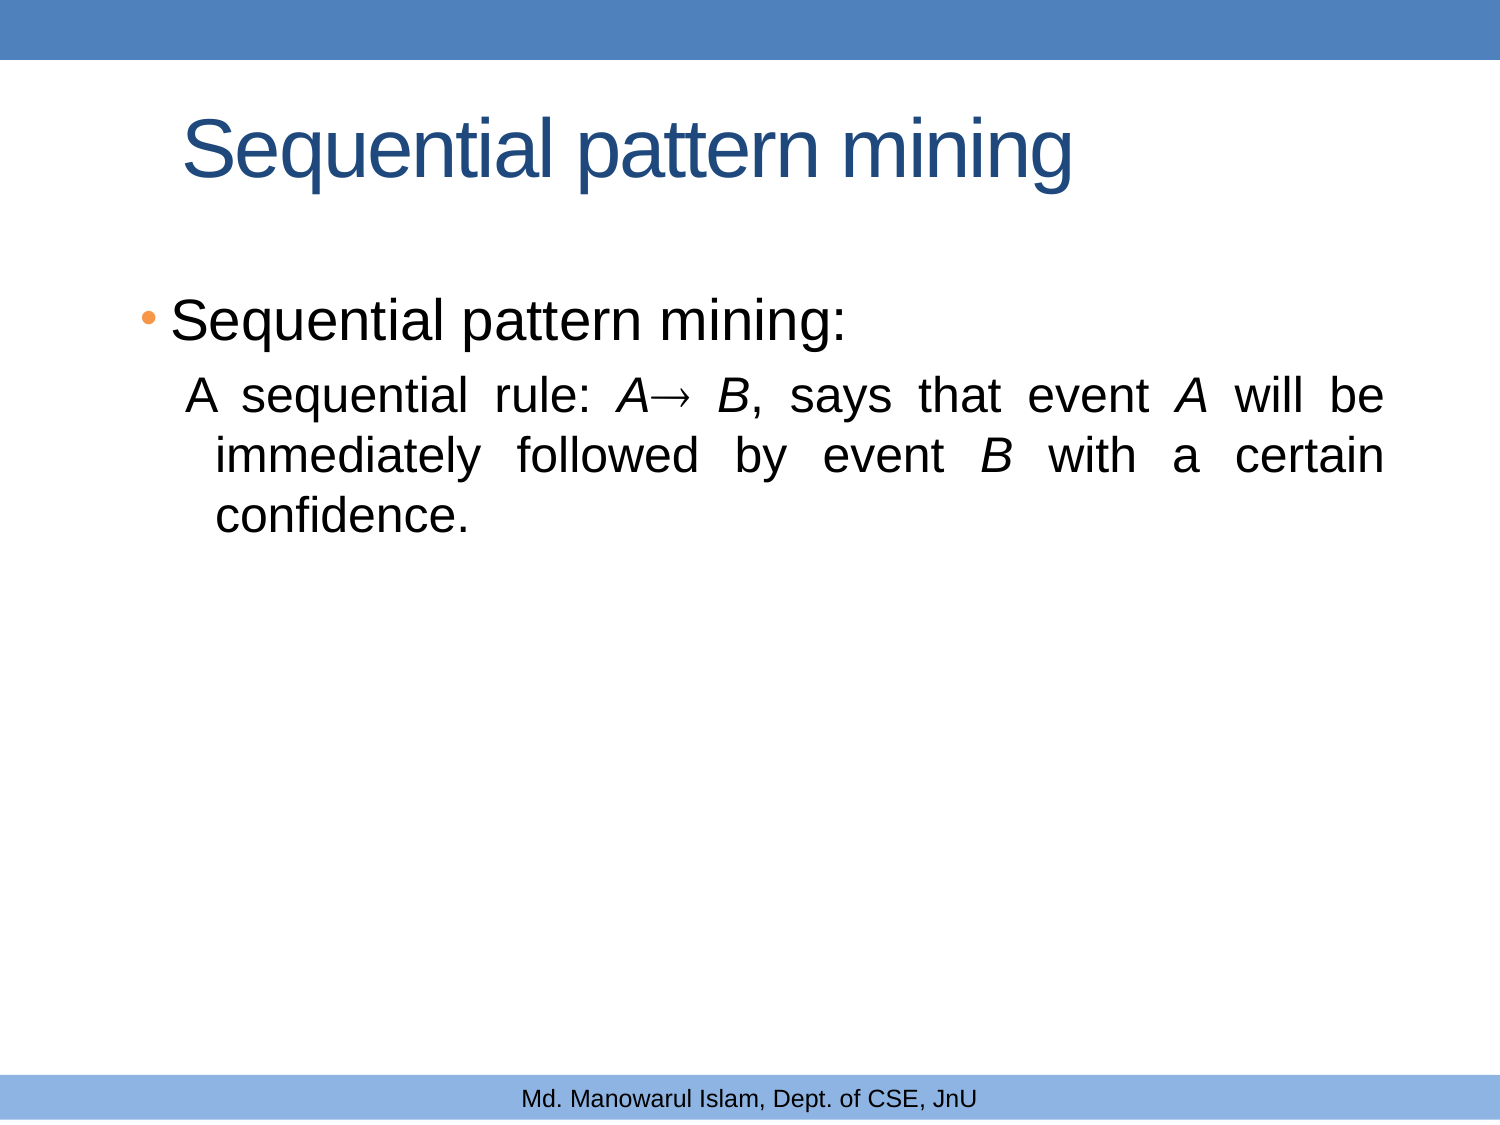

# Sequential pattern mining
Sequential pattern mining:
A sequential rule: A→ B, says that event A will be immediately followed by event B with a certain confidence.